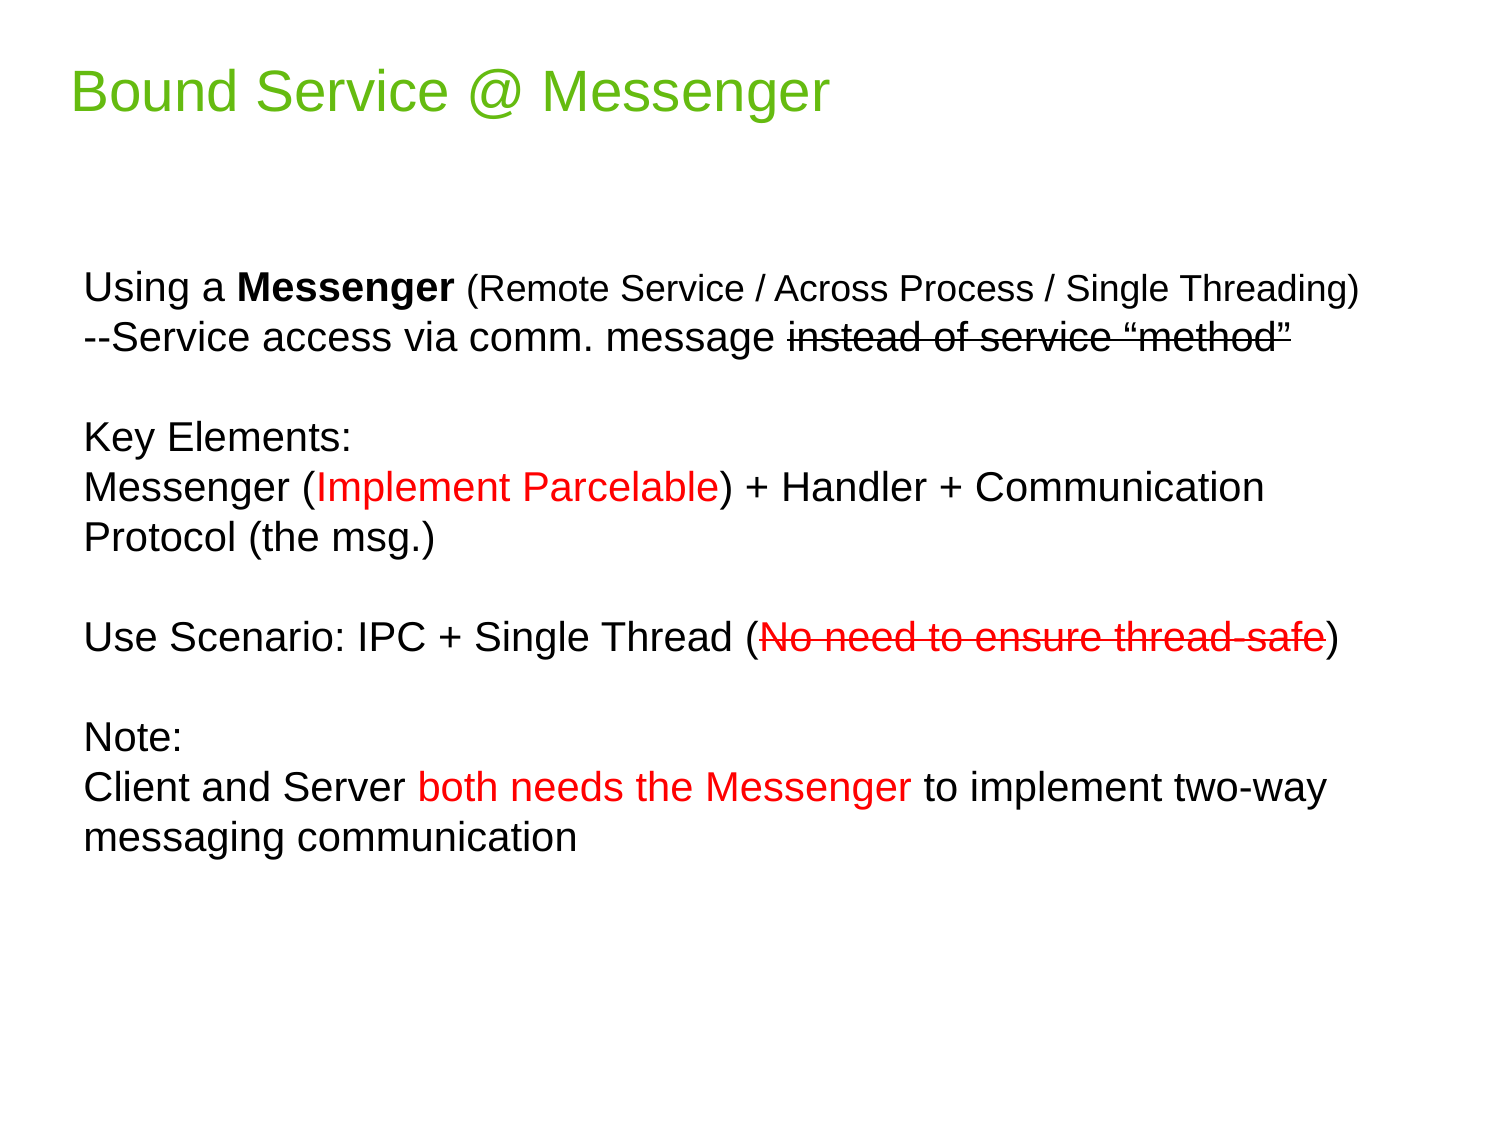

# Bound Service @ Messenger
Using a Messenger (Remote Service / Across Process / Single Threading)
--Service access via comm. message instead of service “method”

Key Elements:
Messenger (Implement Parcelable) + Handler + Communication Protocol (the msg.)

Use Scenario: IPC + Single Thread (No need to ensure thread-safe)

Note:
Client and Server both needs the Messenger to implement two-way messaging communication